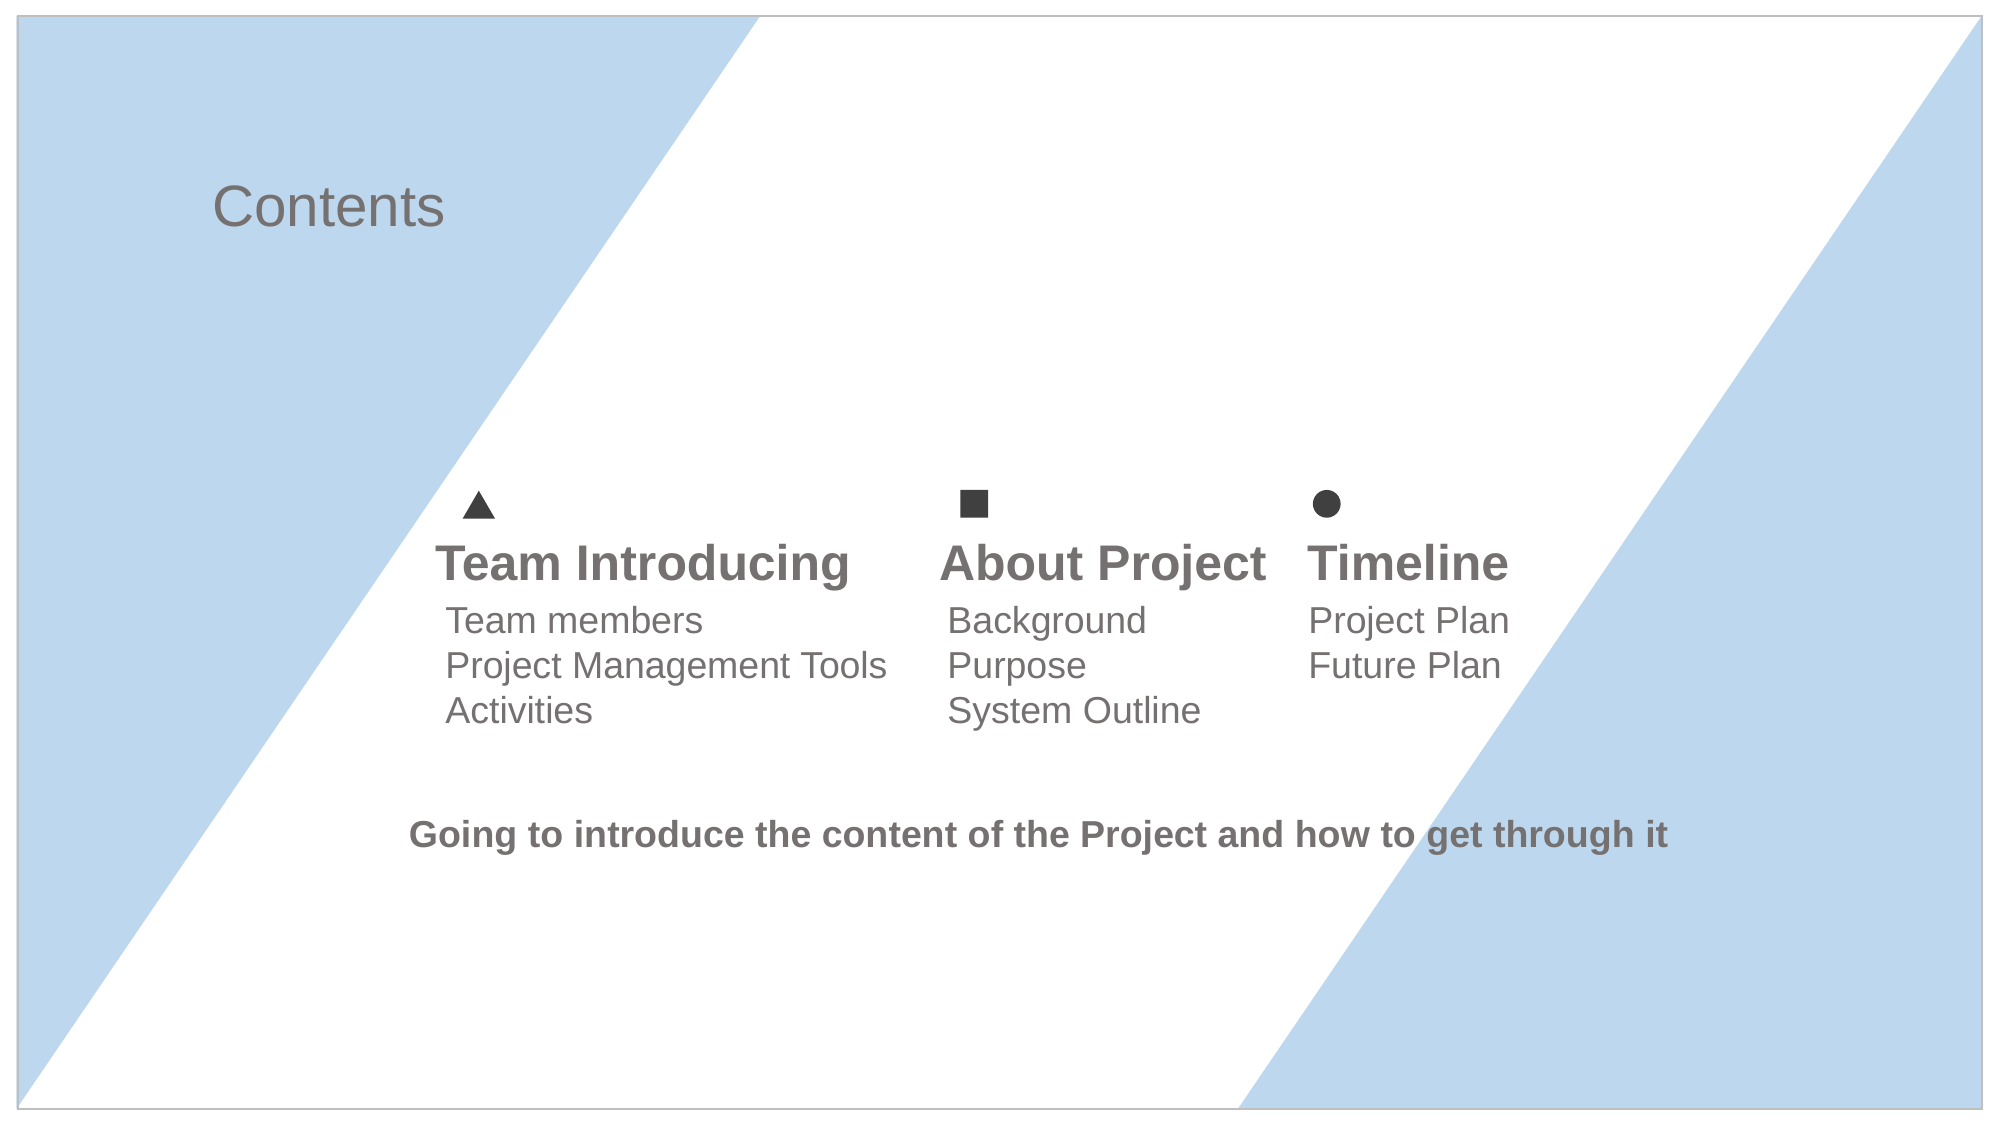

Contents

About Project
Background
Purpose
System Outline

Timeline
Project Plan
Future Plan

Team Introducing
Team members
Project Management Tools
Activities
Going to introduce the content of the Project and how to get through it